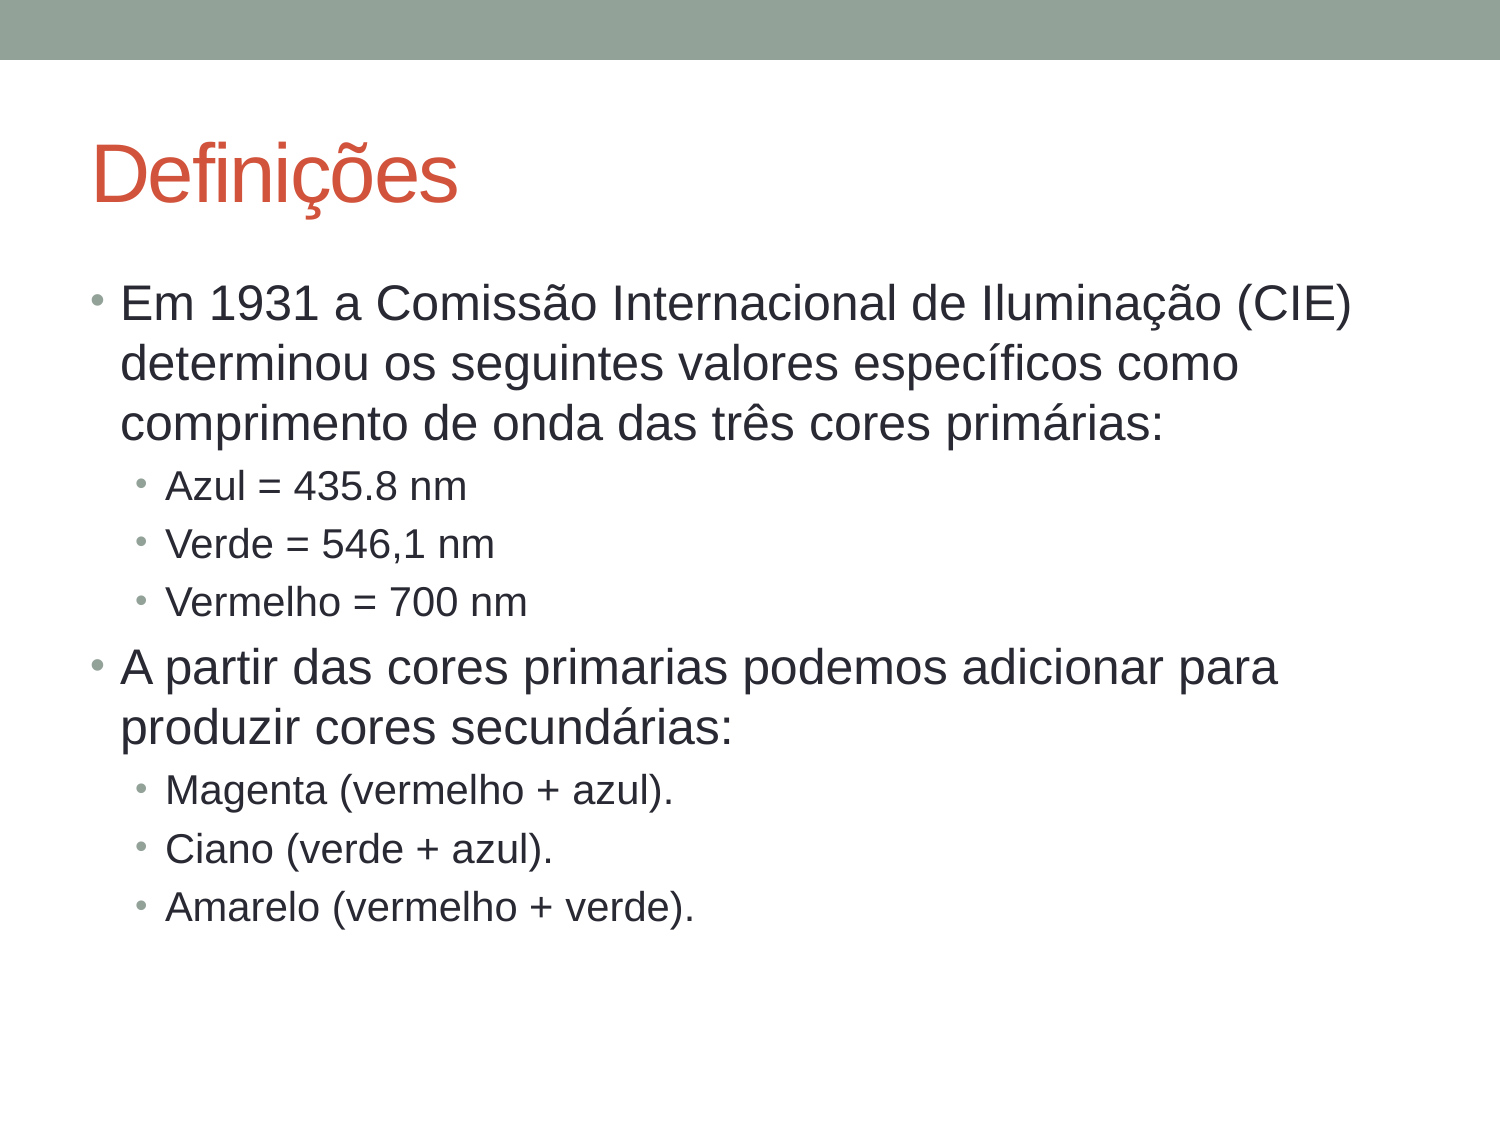

# Definições
Em 1931 a Comissão Internacional de Iluminação (CIE) determinou os seguintes valores específicos como comprimento de onda das três cores primárias:
Azul = 435.8 nm
Verde = 546,1 nm
Vermelho = 700 nm
A partir das cores primarias podemos adicionar para produzir cores secundárias:
Magenta (vermelho + azul).
Ciano (verde + azul).
Amarelo (vermelho + verde).